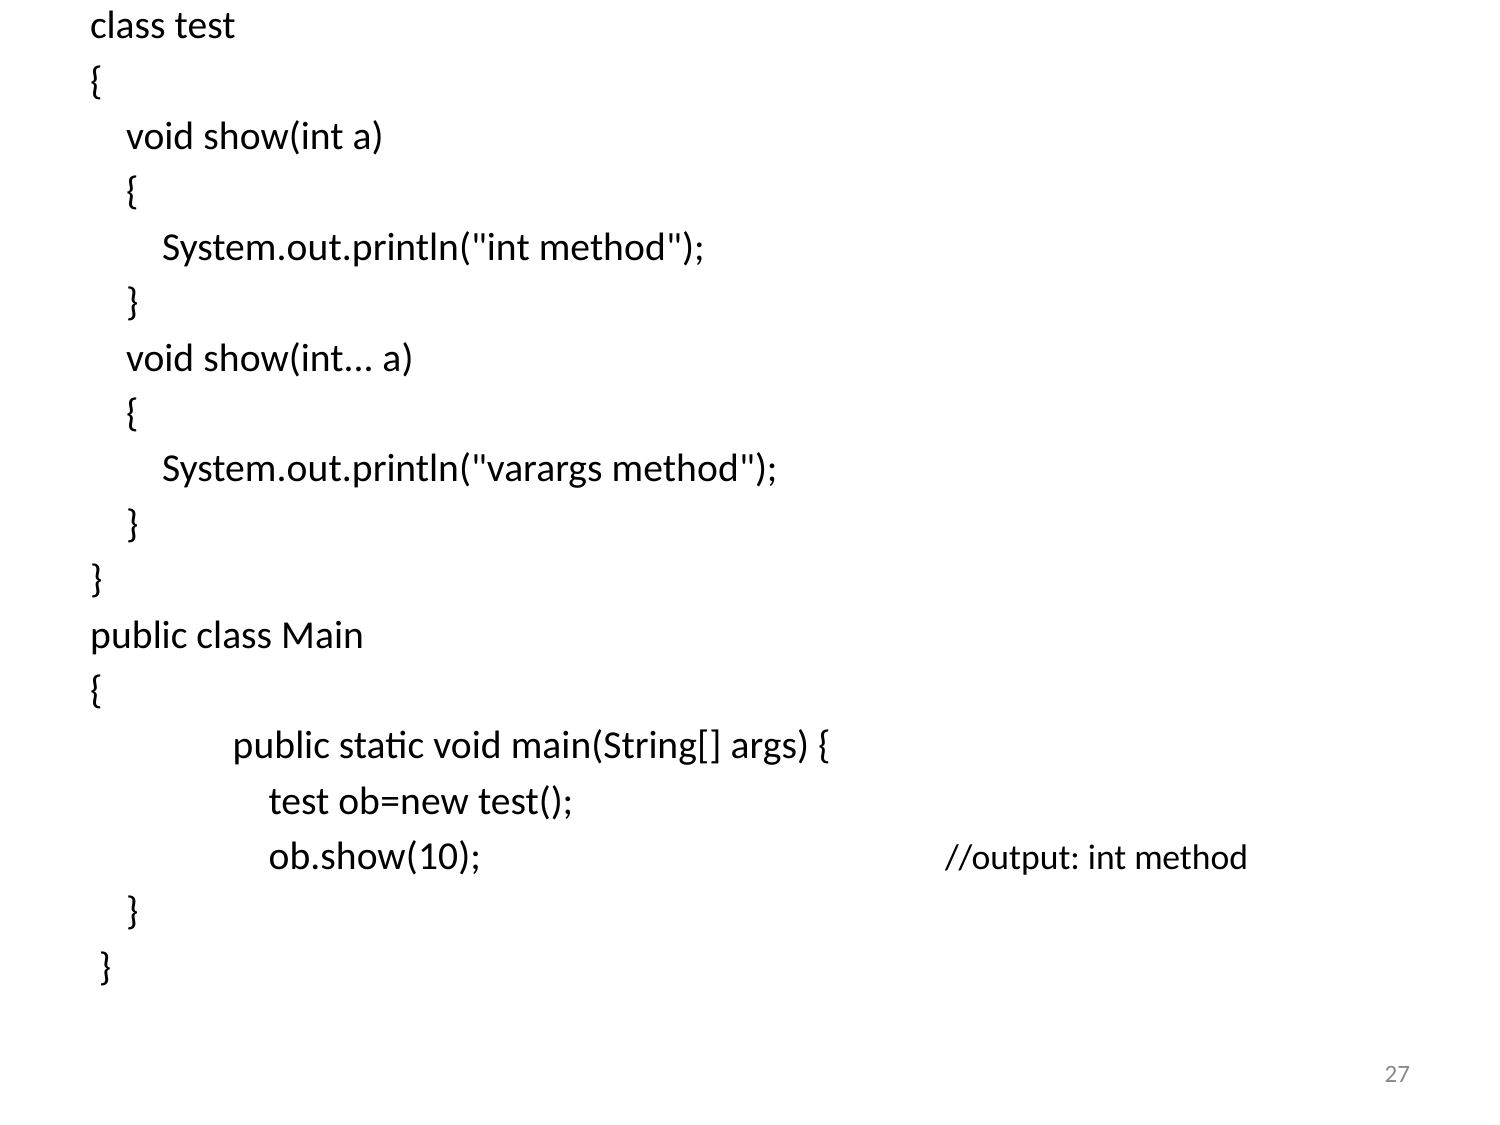

class test
{
    void show(int a)
    {
        System.out.println("int method");
    }
    void show(int... a)
    {
        System.out.println("varargs method");
    }
}
public class Main
{
	public static void main(String[] args) {
	    test ob=new test();
	    ob.show(10);				//output: int method
    }
 }
27